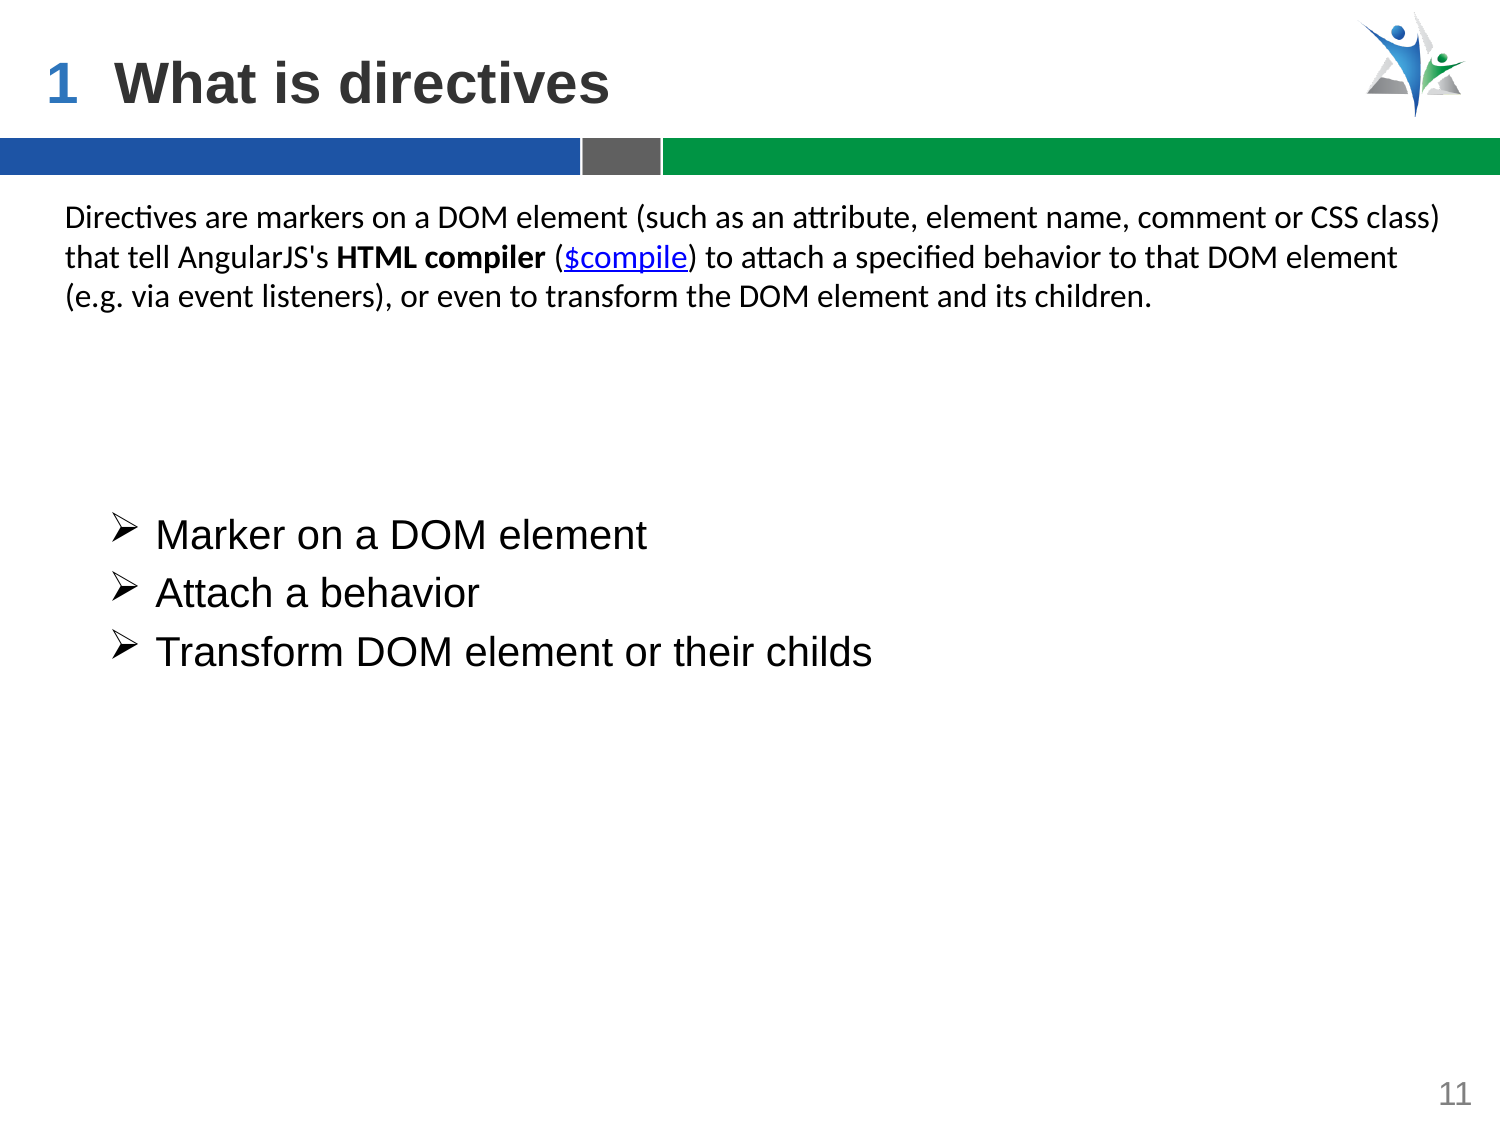

1
What is directives
Directives are markers on a DOM element (such as an attribute, element name, comment or CSS class) that tell AngularJS's HTML compiler ($compile) to attach a specified behavior to that DOM element (e.g. via event listeners), or even to transform the DOM element and its children.

Marker on a DOM element
Attach a behavior
Transform DOM element or their childs